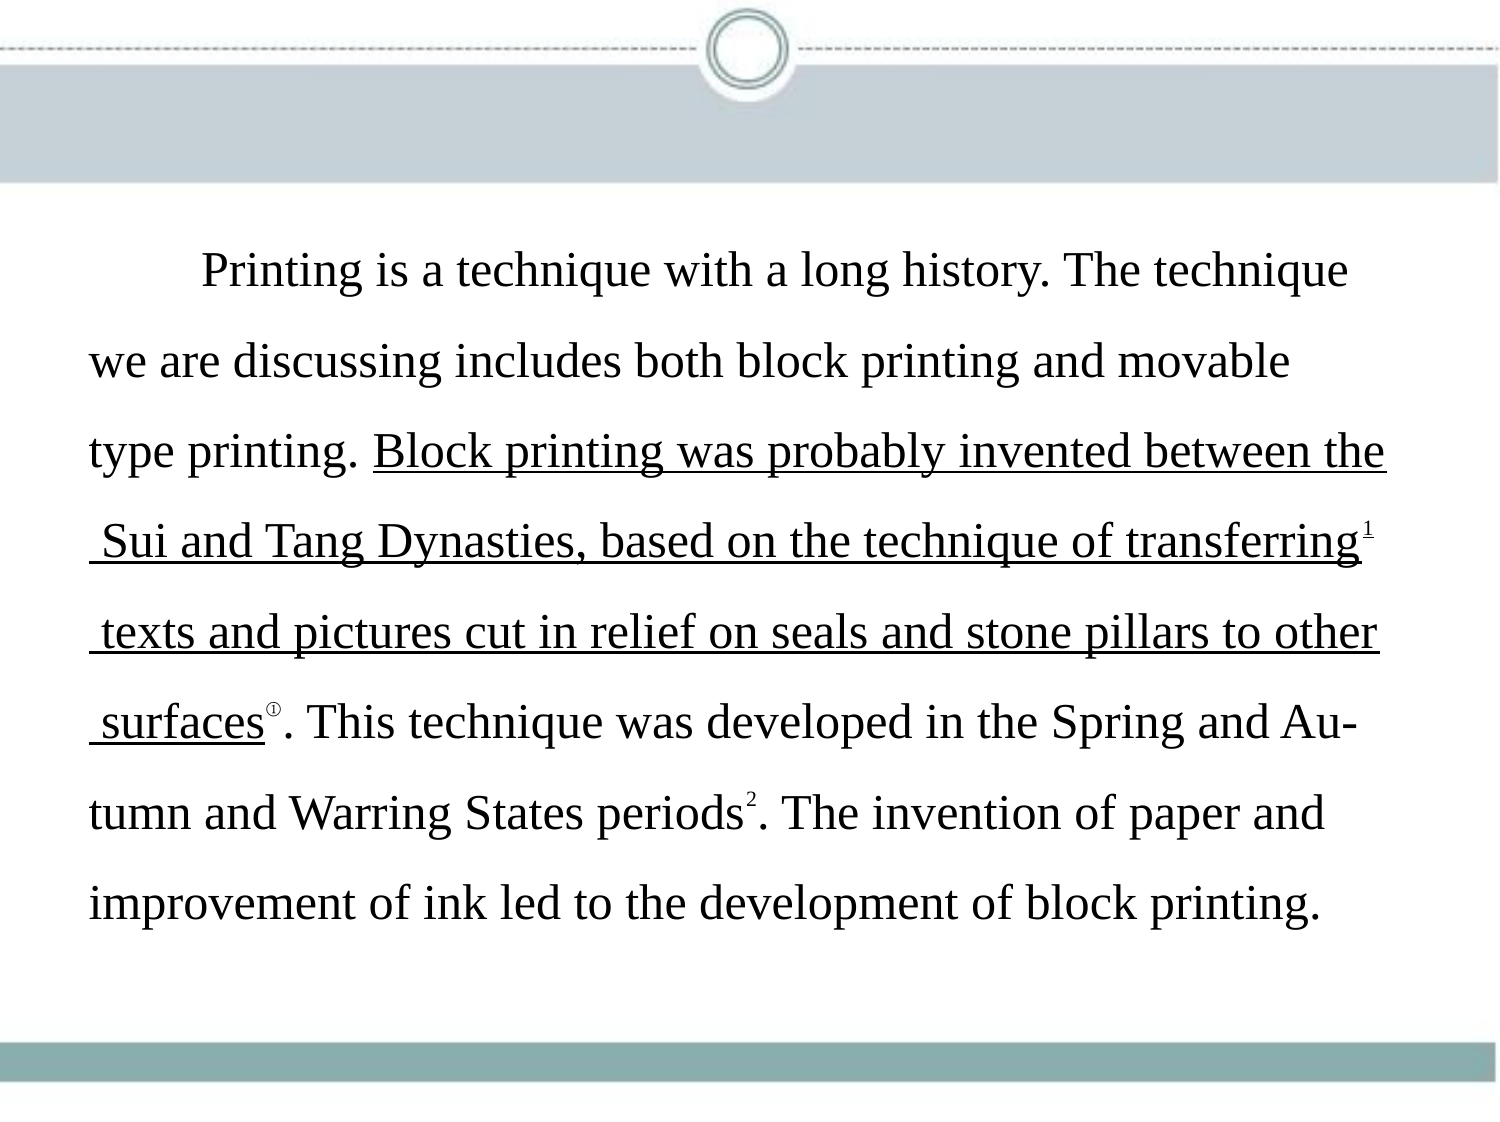

Printing is a technique with a long history. The technique
we are discussing includes both block printing and movable
type printing. Block printing was probably invented between the
 Sui and Tang Dynasties, based on the technique of transferring1
 texts and pictures cut in relief on seals and stone pillars to other
 surfaces①. This technique was developed in the Spring and Au-
tumn and Warring States periods2. The invention of paper and
improvement of ink led to the development of block printing.